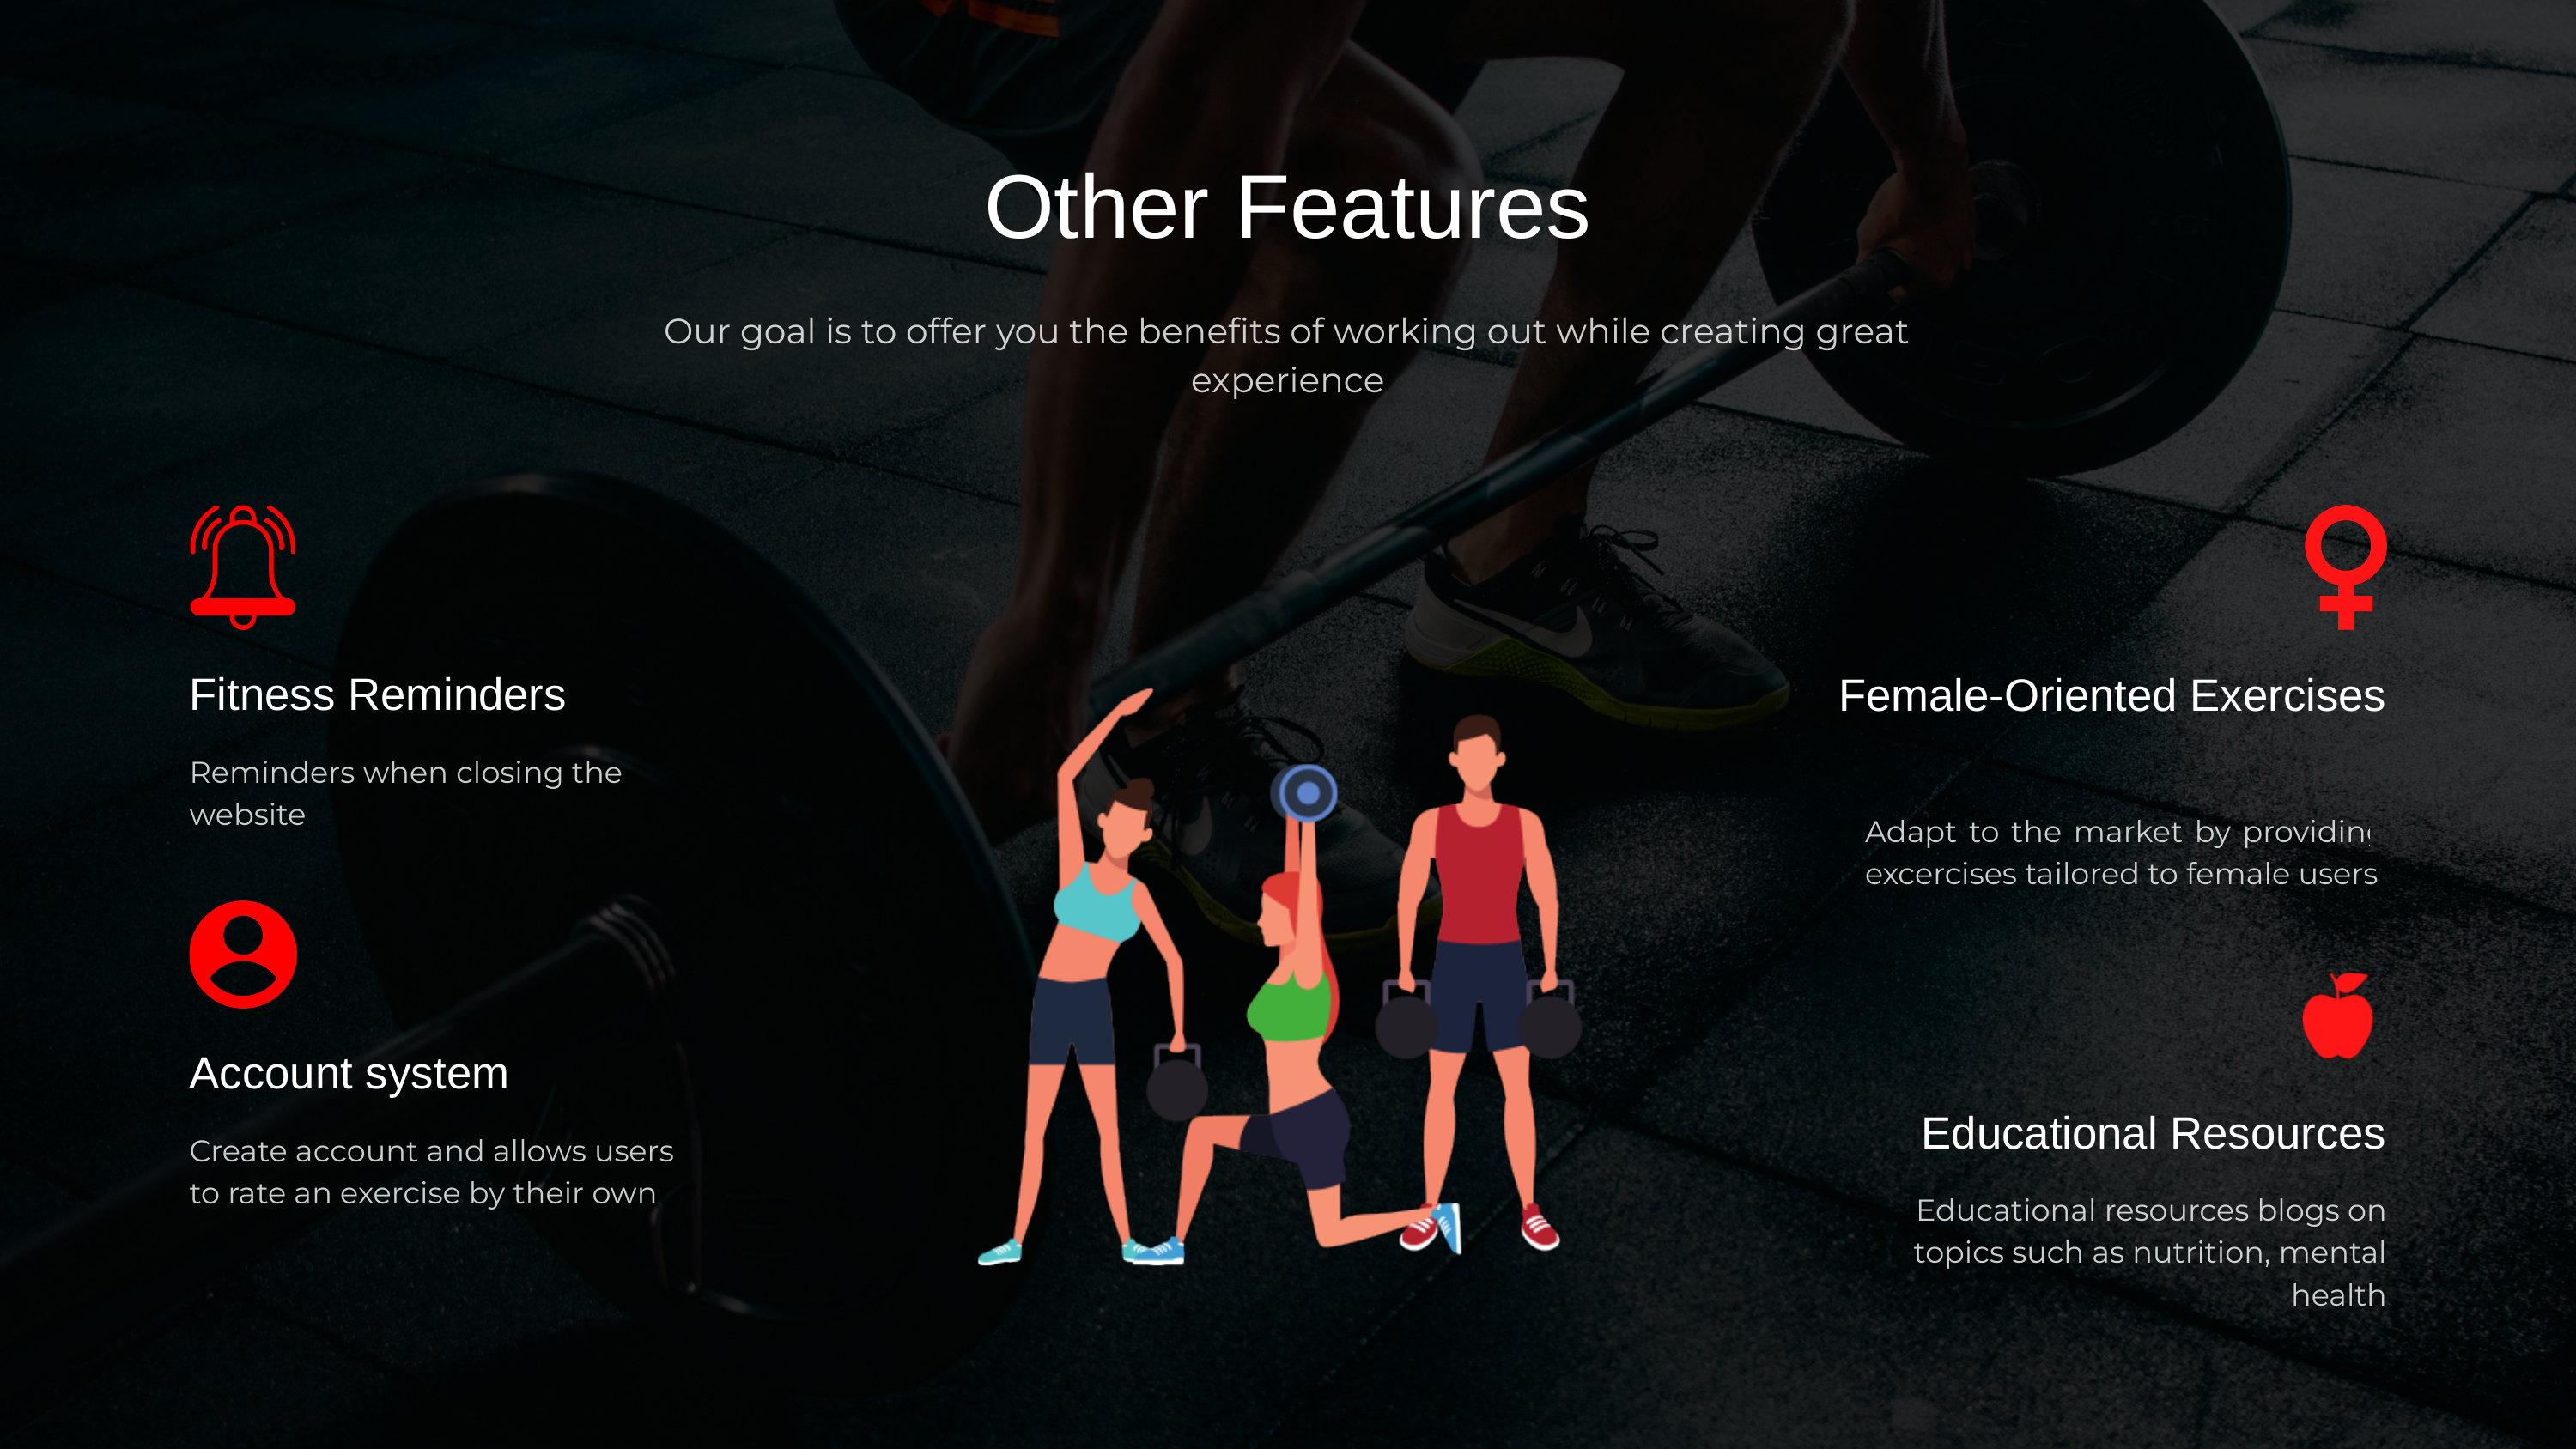

Other Features
Our goal is to offer you the benefits of working out while creating great experience

Fitness Reminders
Female-Oriented Exercises
Adapt to the market by providing excercises tailored to female users

Educational Resources
Educational resources blogs on topics such as nutrition, mental health

Reminders when closing the website

Account system
Create account and allows users to rate an exercise by their own